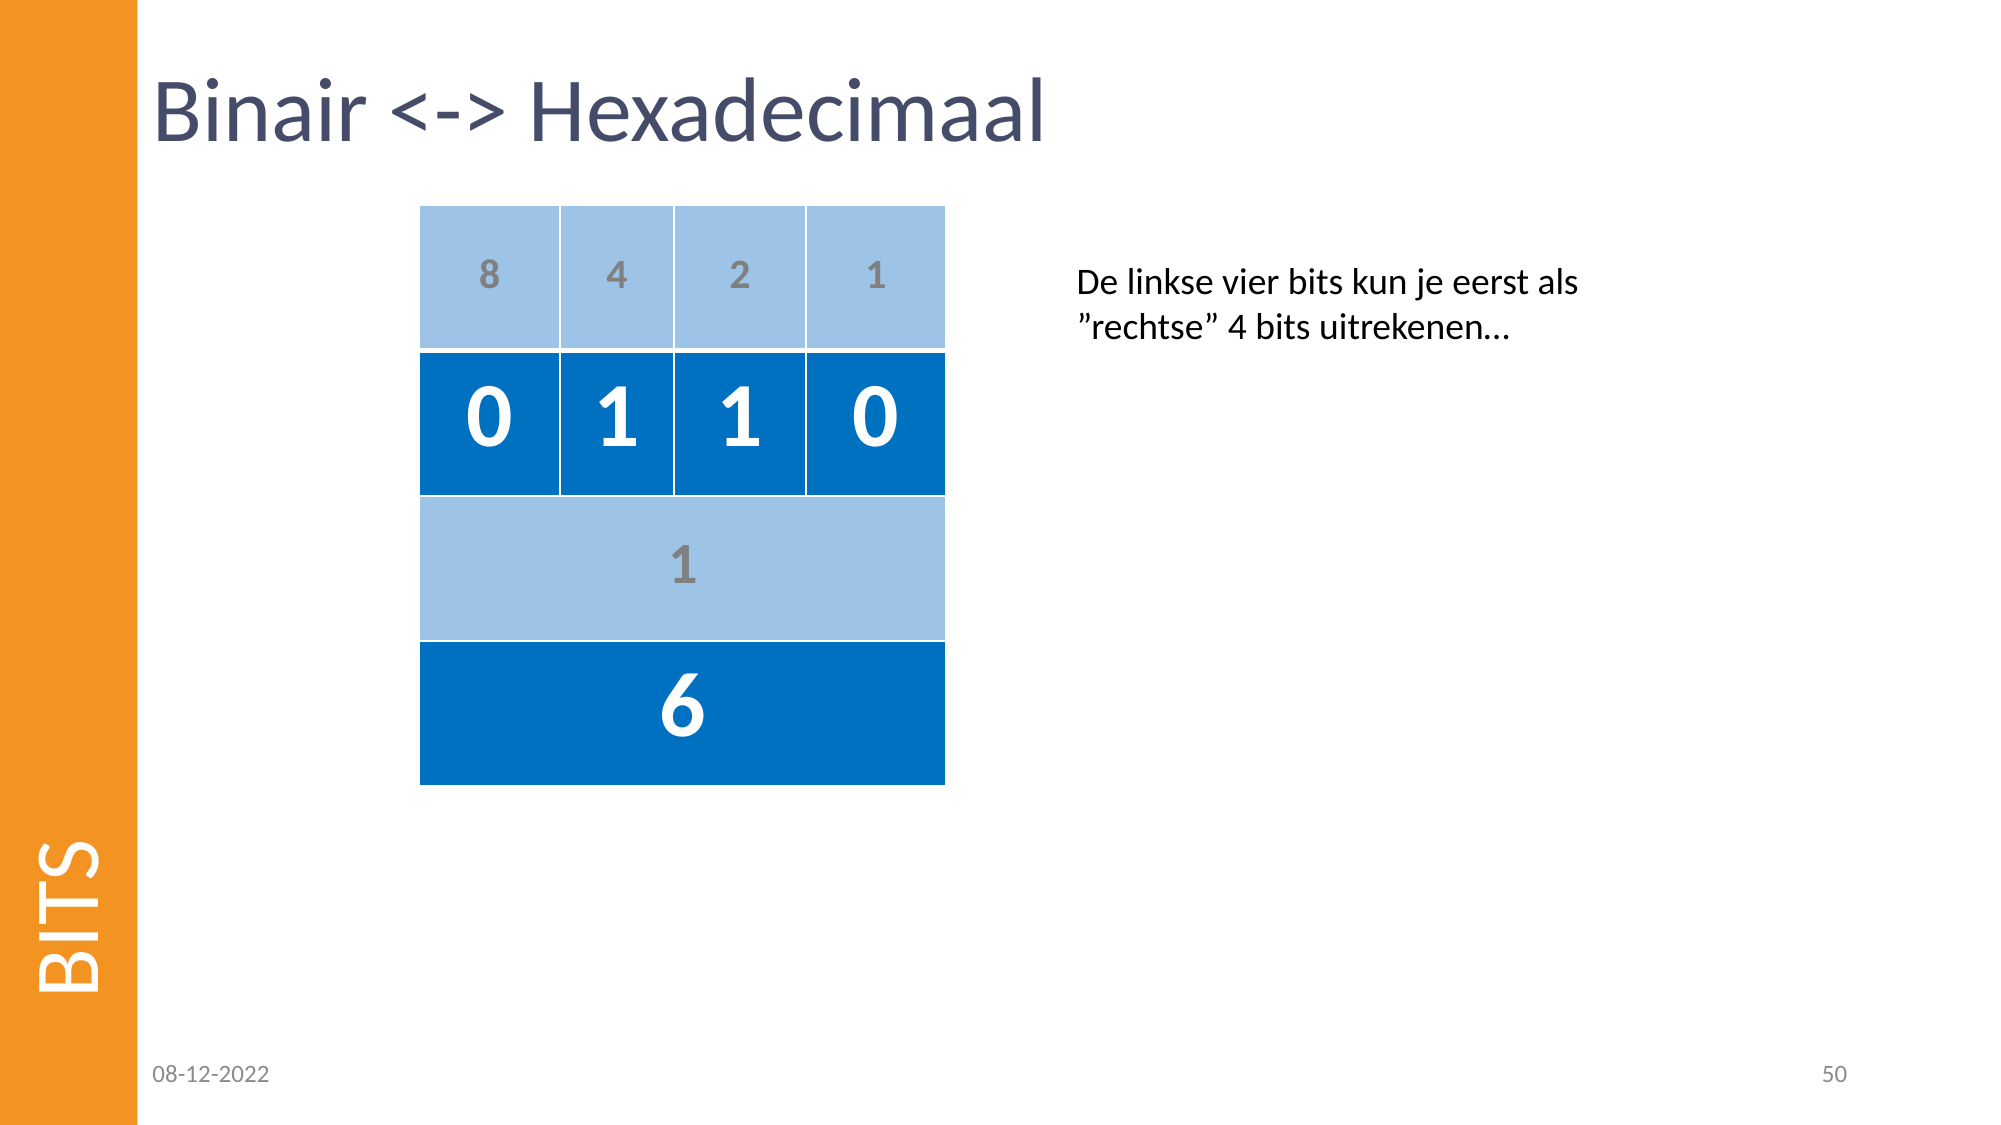

# Binair <-> Hexadecimaal
| 8 | 4 | 2 | 1 |
| --- | --- | --- | --- |
| 0 | 1 | 1 | 0 |
| 1 |  |  |  |
| 6 |  |  |  |

De linkse vier bits kun je eerst als ”rechtse” 4 bits uitrekenen…
BITS
08-12-2022

50